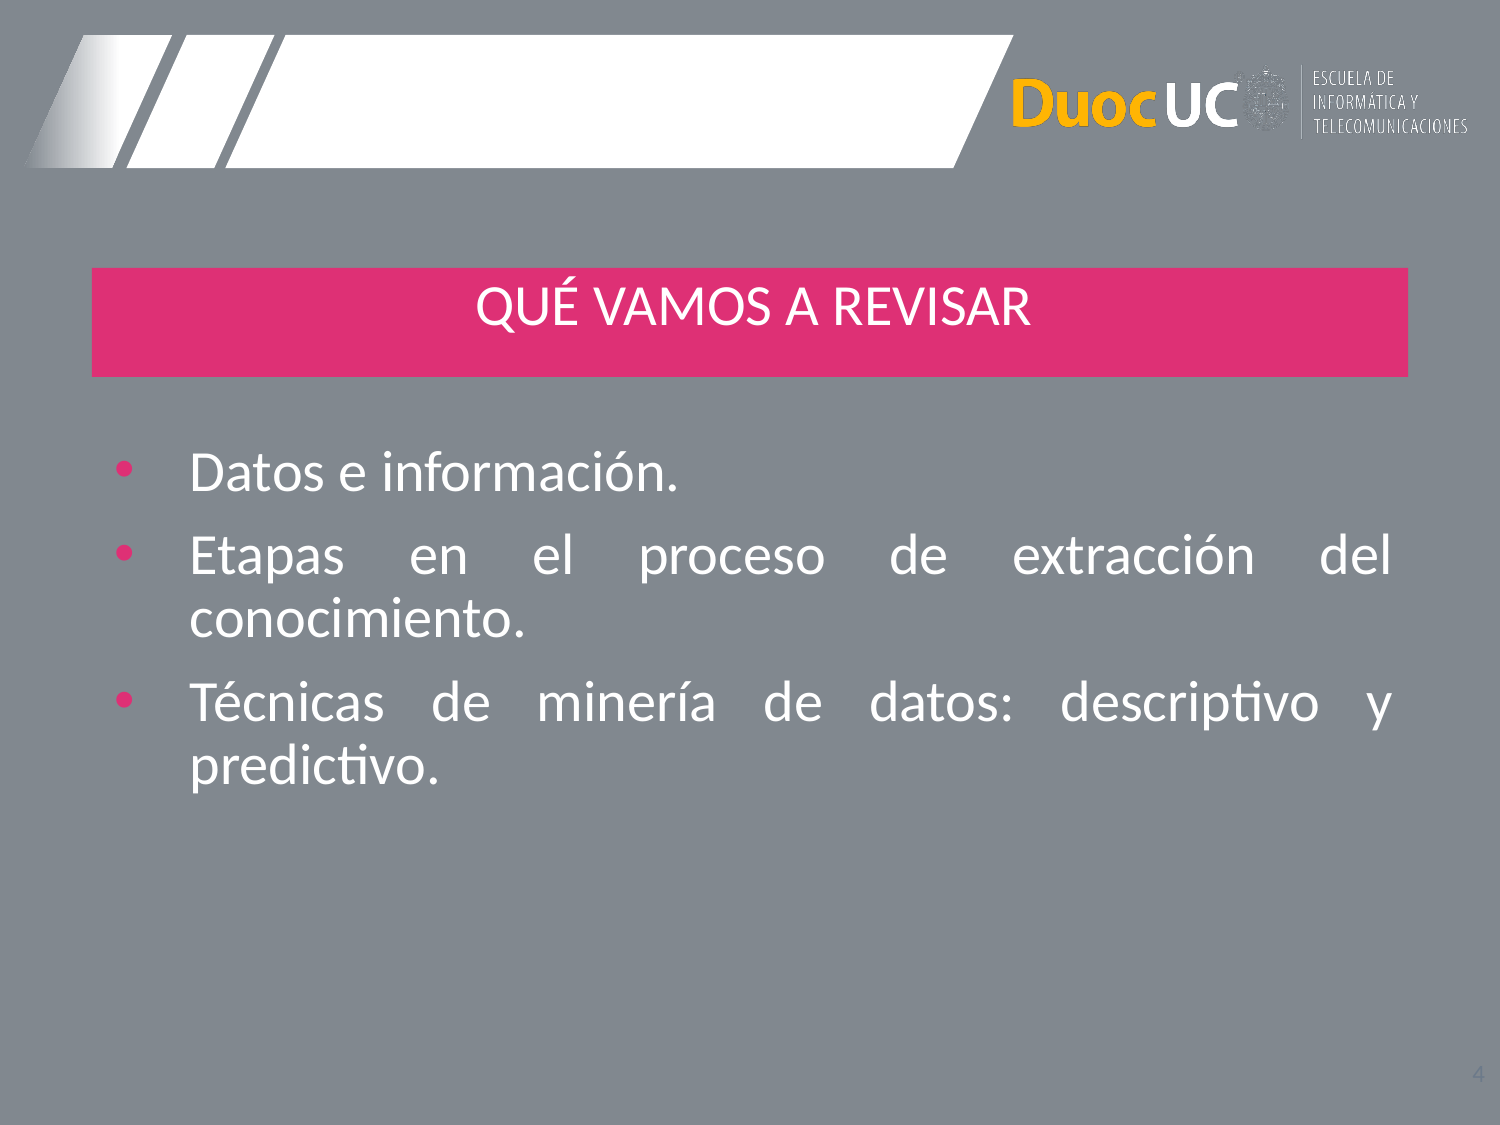

QUÉ VAMOS A REVISAR
Datos e información.
Etapas en el proceso de extracción del conocimiento.
Técnicas de minería de datos: descriptivo y predictivo.
4